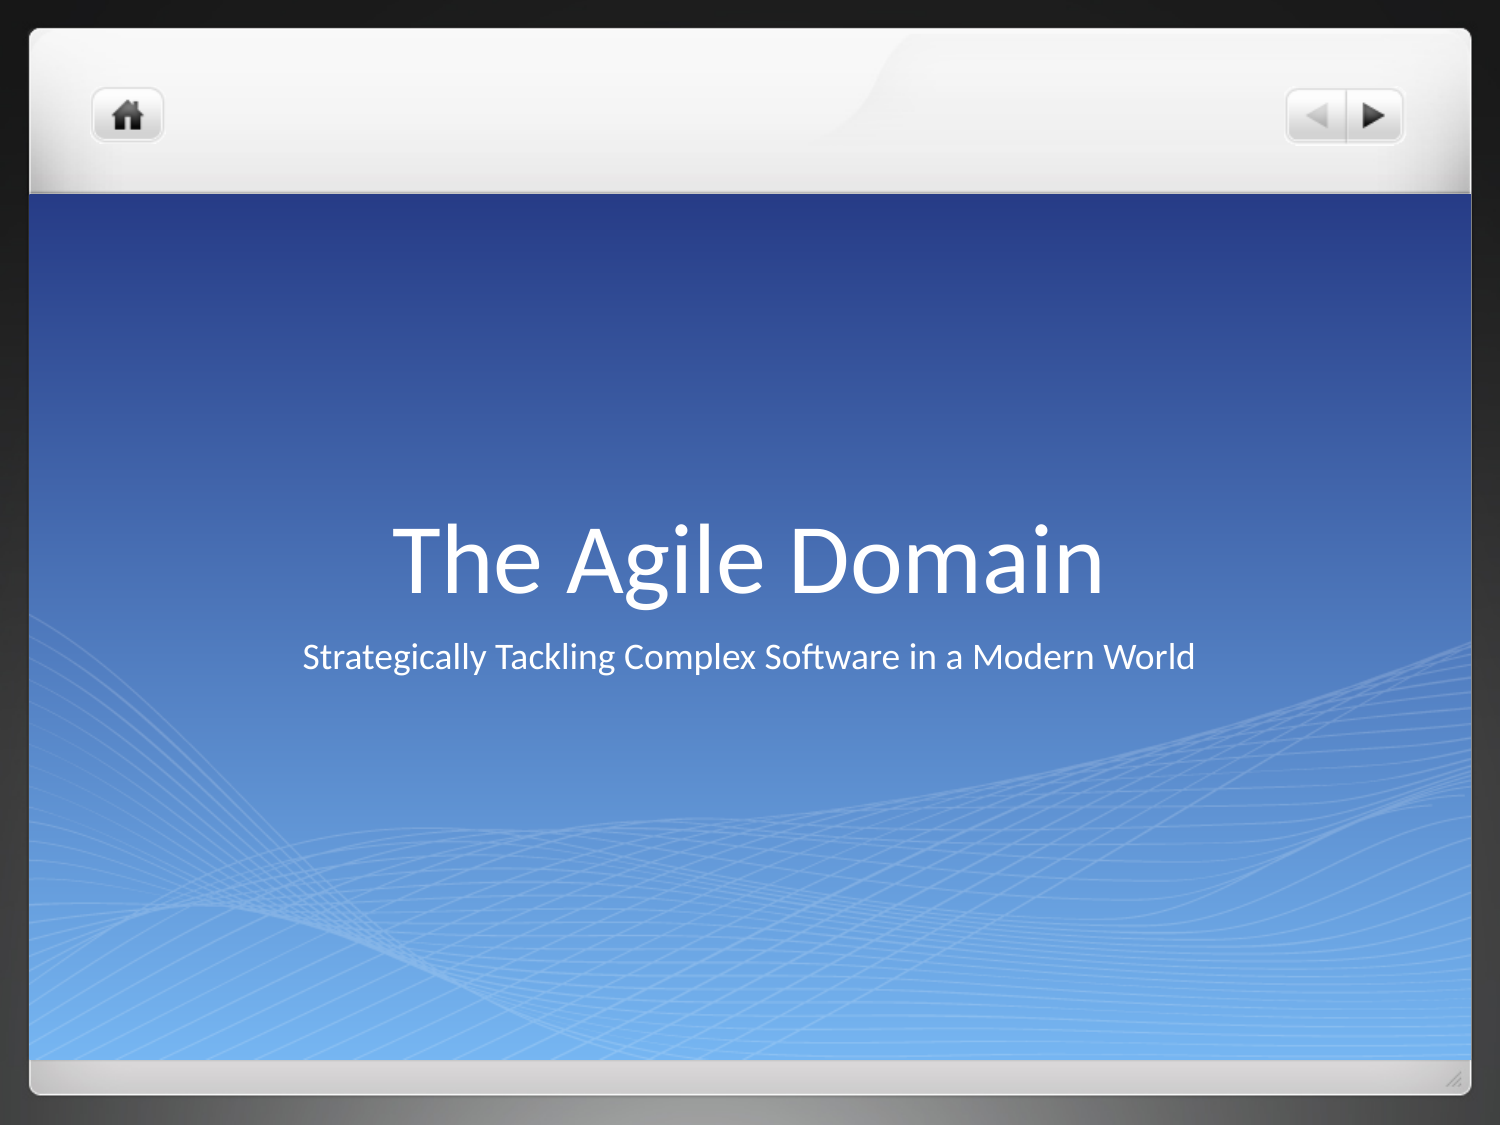

# The Agile Domain
Strategically Tackling Complex Software in a Modern World